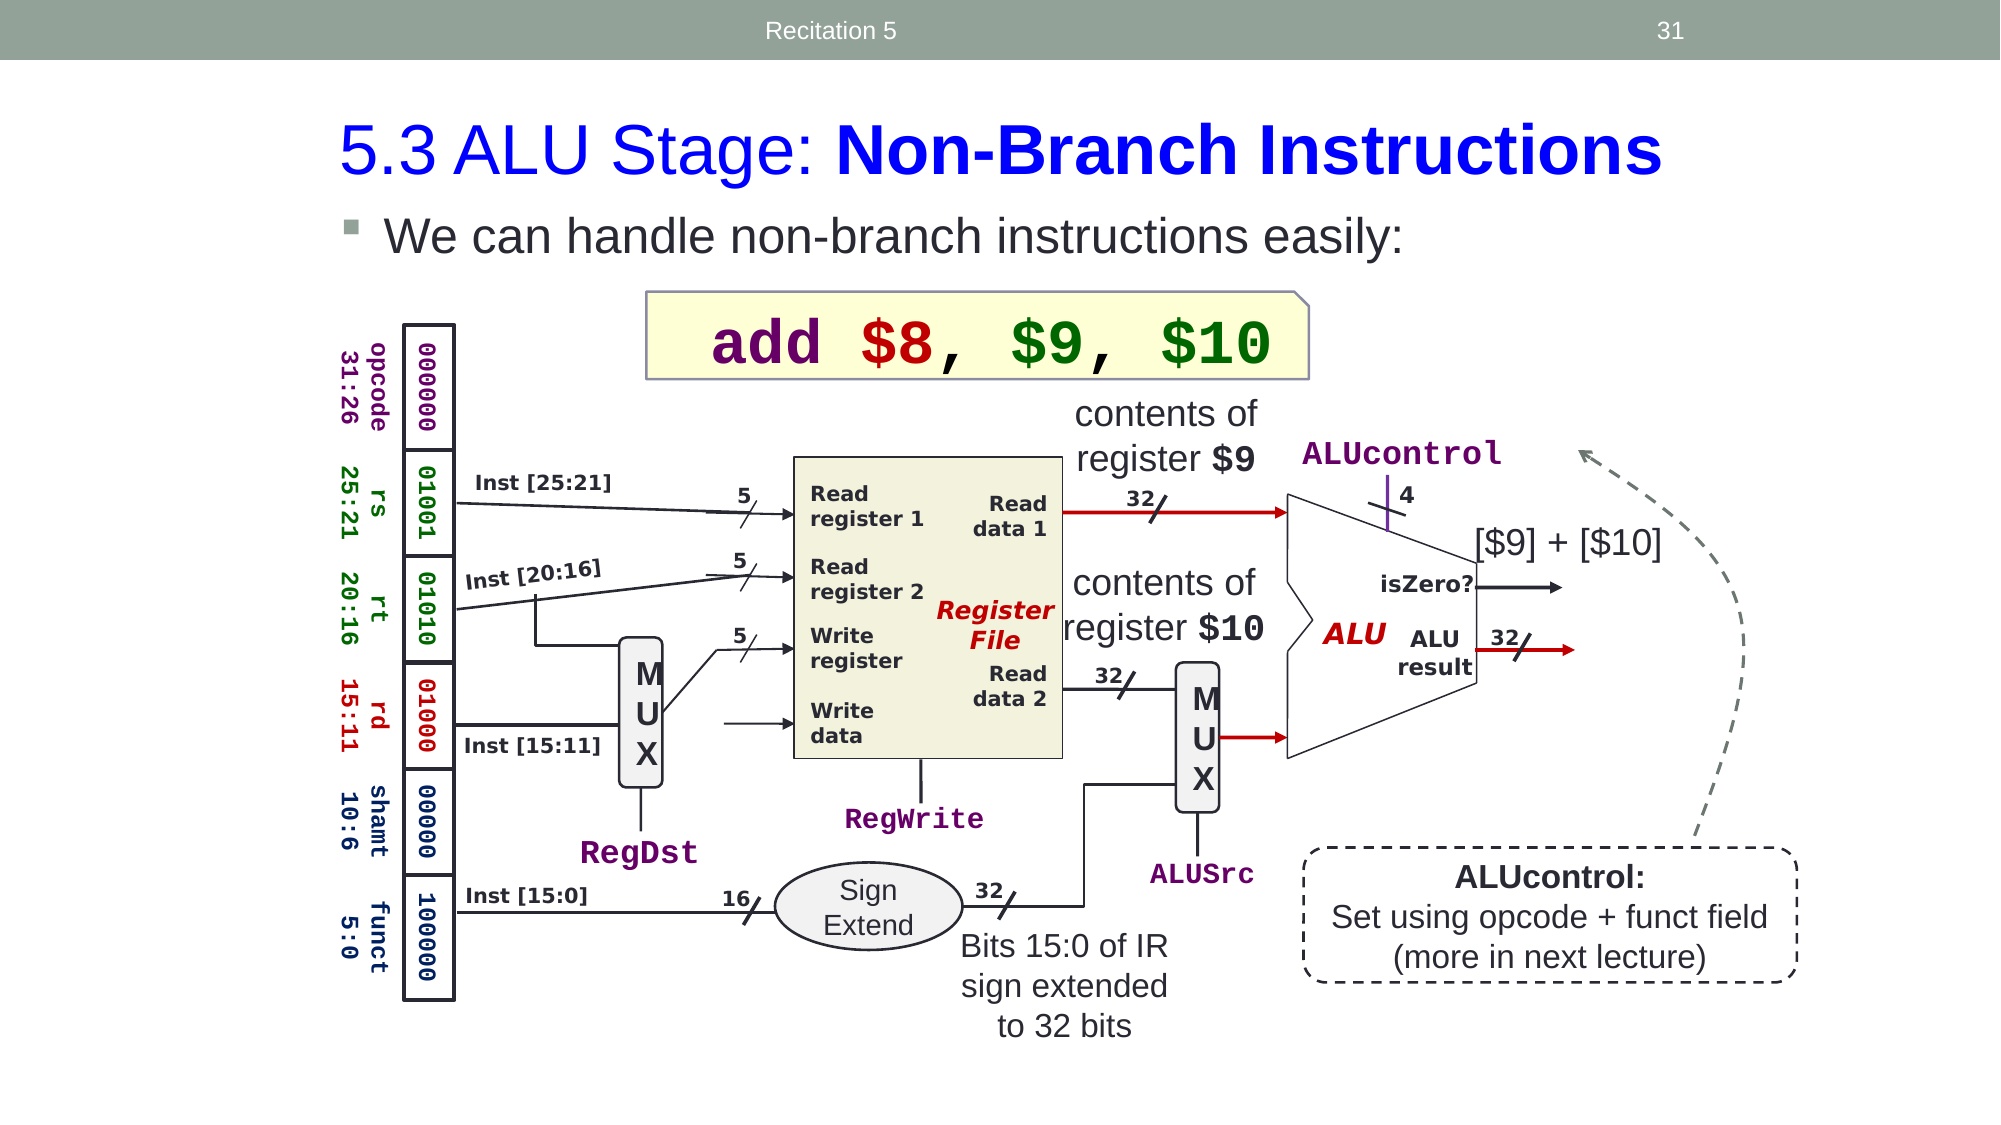

Recitation 5
31
5.3 ALU Stage: Non-Branch Instructions
We can handle non-branch instructions easily:

 add $8, $9, $10
contents of register $9
ALUcontrol

Inst [25:21]
4
Read
register 1
5

32
Read
data 1

[$9] + [$10]

5
Read
register 2
Inst [20:16]
isZero?

contents of register $10

Register
File

ALU
5
Write
register
32
ALU
result

opcode
31:26
rs
25:21
rt
20:16
rd
15:11
shamt
10:6
funct
5:0

000000
01001
01010
01000
00000
100000
MUX

Read
data 2
32
MUX

Write
data

Inst [15:11]

RegWrite

RegDst
ALUSrc
ALUcontrol:
Set using opcode + funct field (more in next lecture)
Sign Extend
32
Inst [15:0]
16

Bits 15:0 of IR sign extended to 32 bits